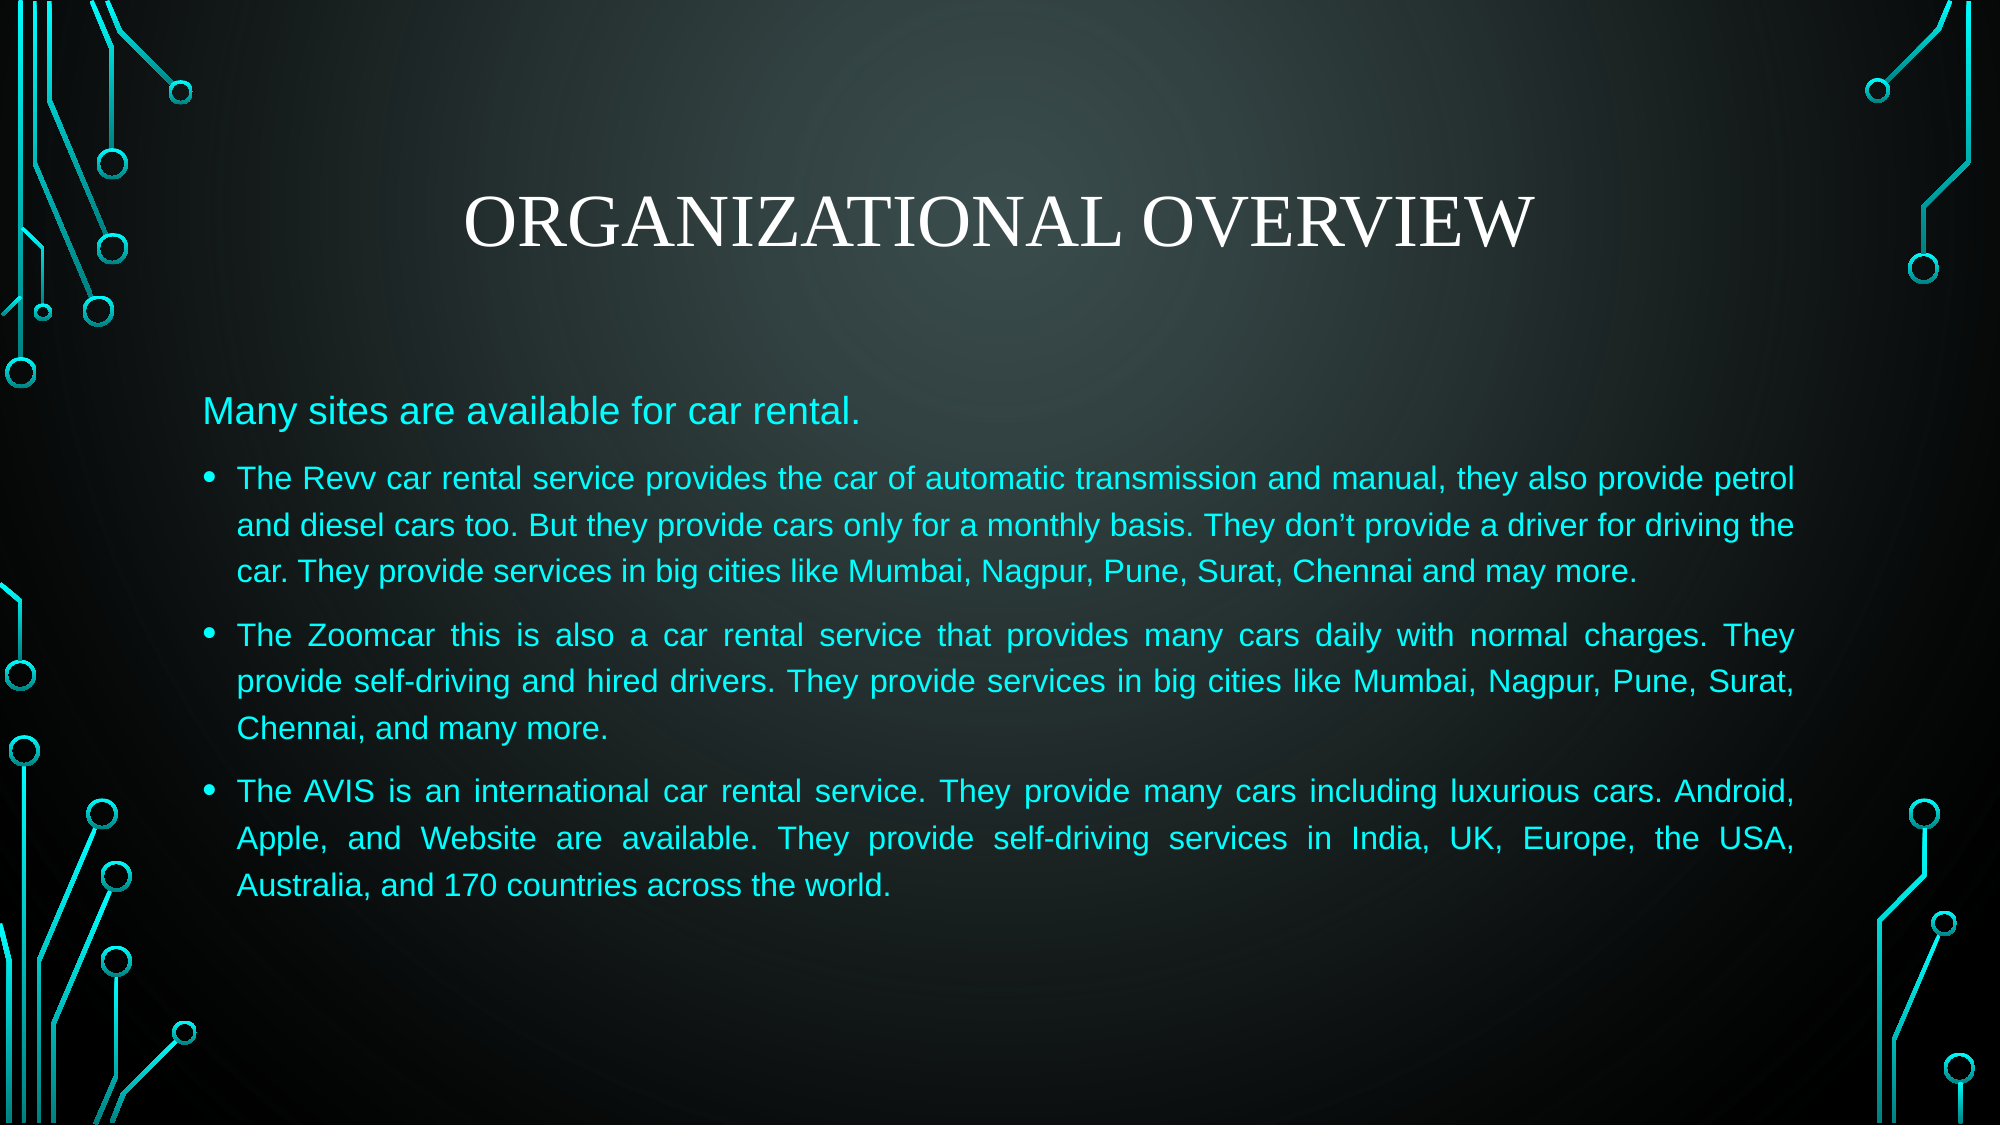

# Organizational Overview
Many sites are available for car rental.
The Revv car rental service provides the car of automatic transmission and manual, they also provide petrol and diesel cars too. But they provide cars only for a monthly basis. They don’t provide a driver for driving the car. They provide services in big cities like Mumbai, Nagpur, Pune, Surat, Chennai and may more.
The Zoomcar this is also a car rental service that provides many cars daily with normal charges. They provide self-driving and hired drivers. They provide services in big cities like Mumbai, Nagpur, Pune, Surat, Chennai, and many more.
The AVIS is an international car rental service. They provide many cars including luxurious cars. Android, Apple, and Website are available. They provide self-driving services in India, UK, Europe, the USA, Australia, and 170 countries across the world.